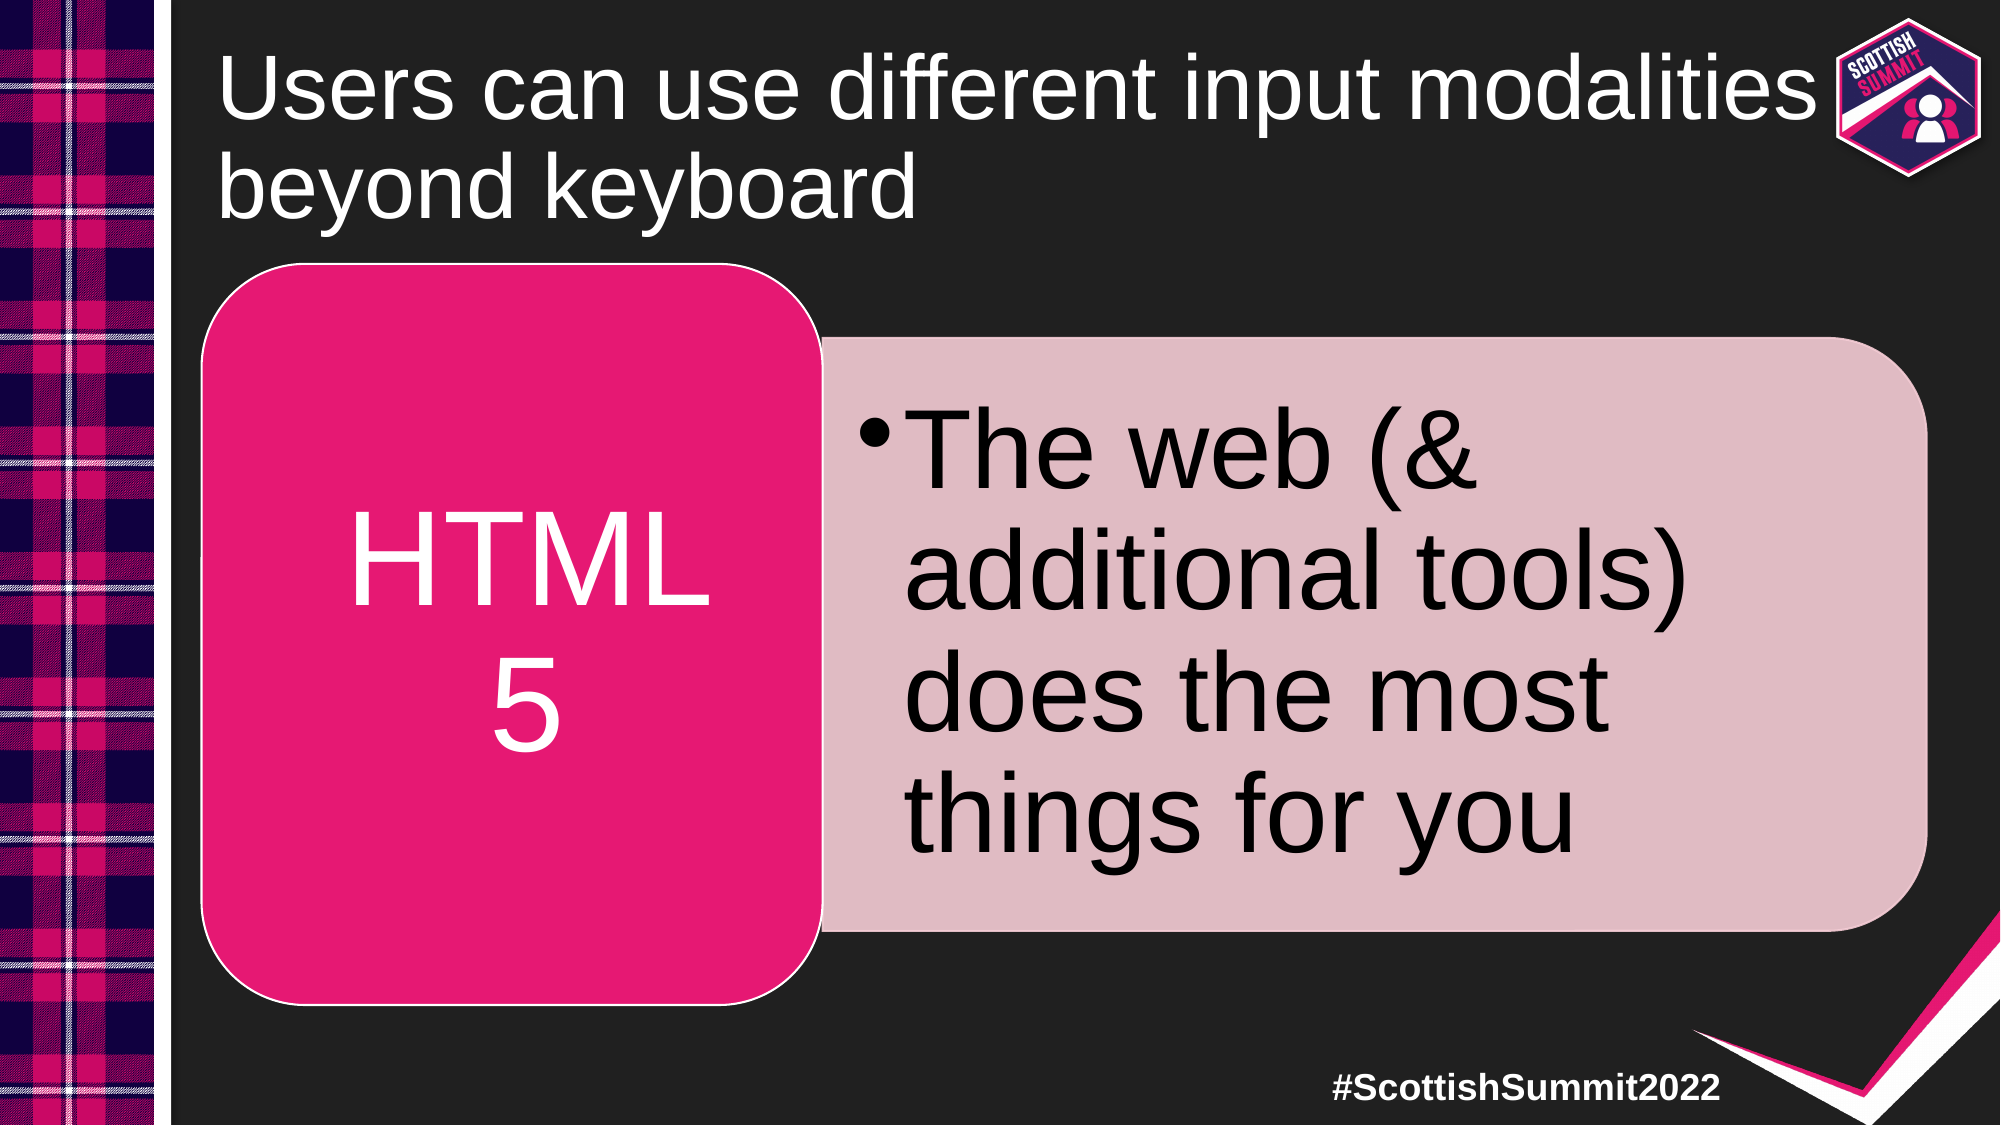

# Users can use different input modalities beyond keyboard
The web (& additional tools) does the most things for you
HTML 5